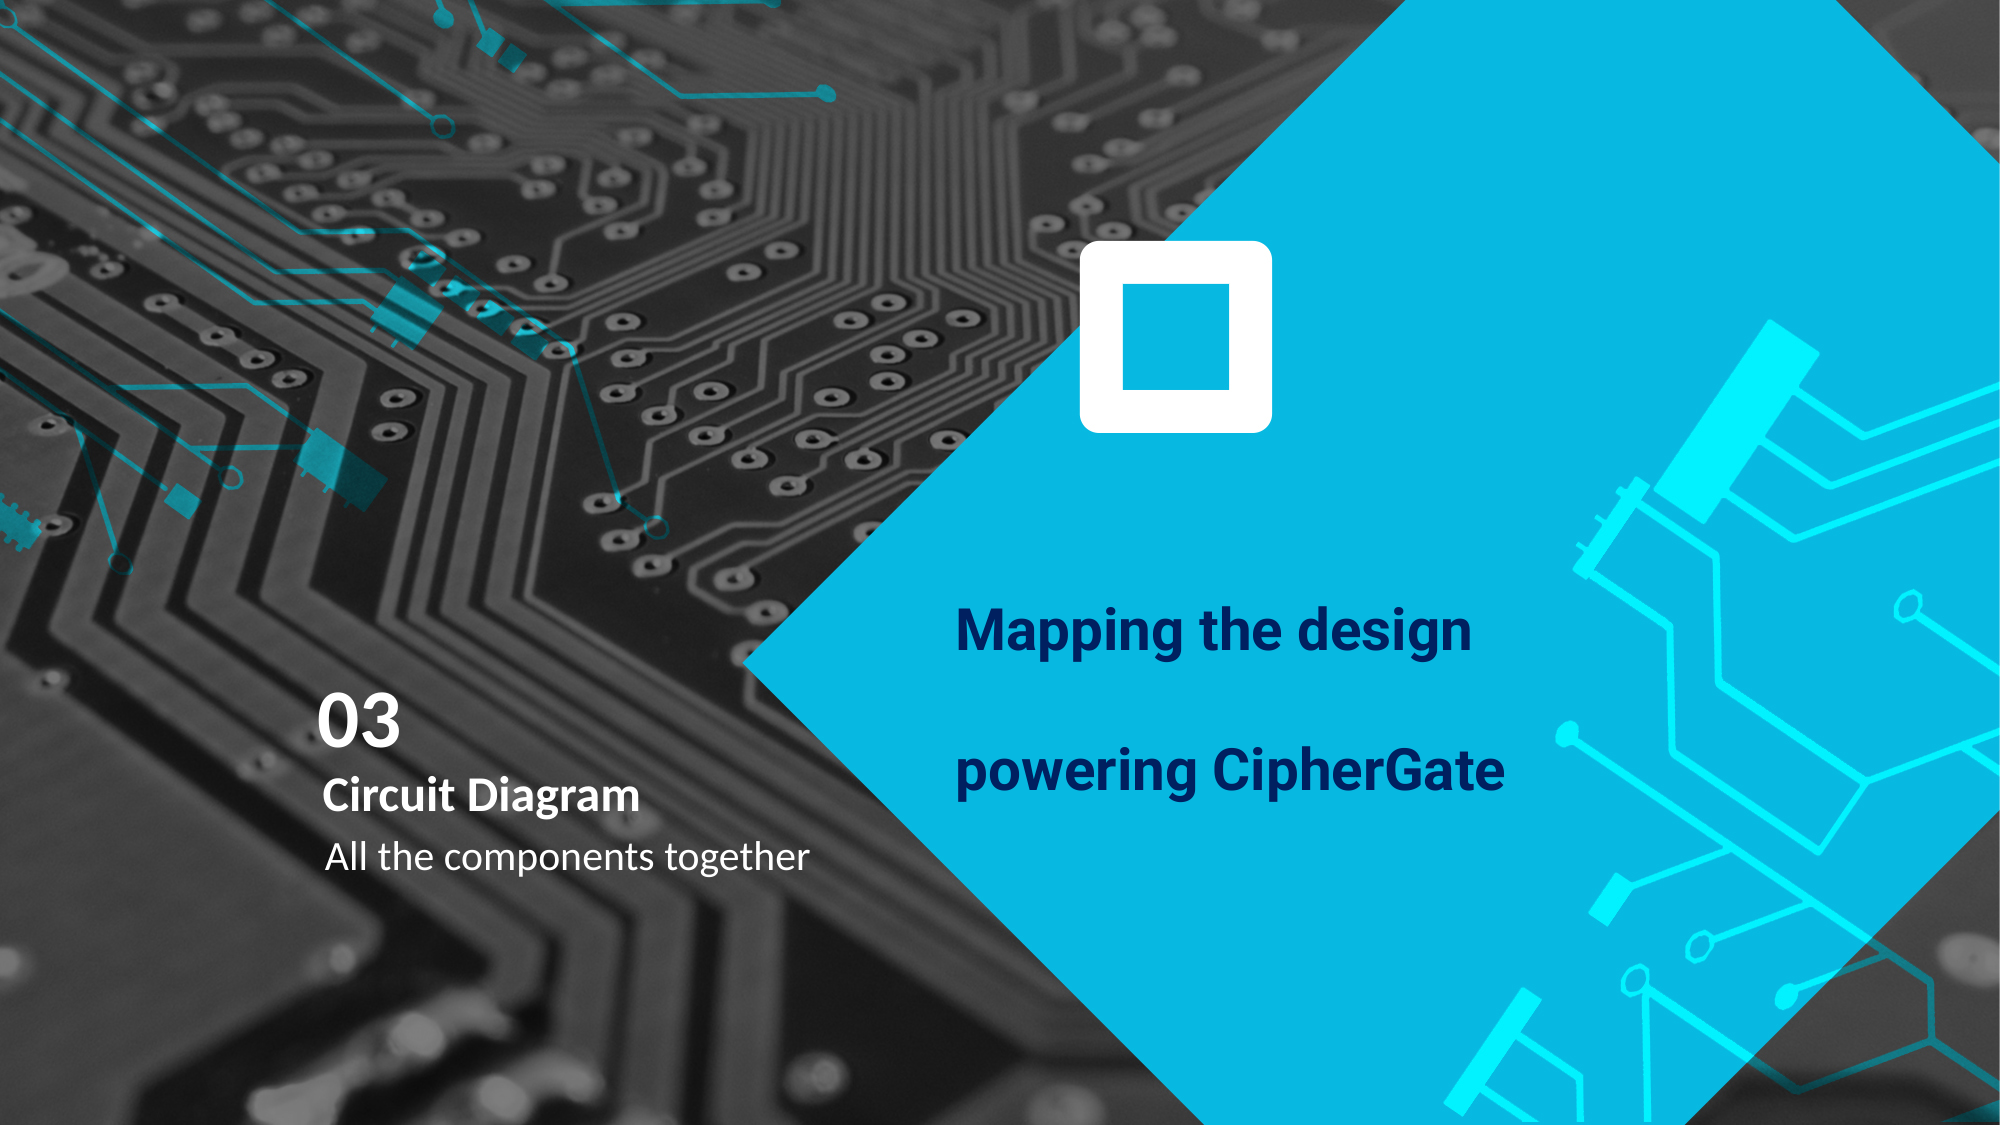

Mapping the design
powering CipherGate
03
Circuit Diagram
All the components together